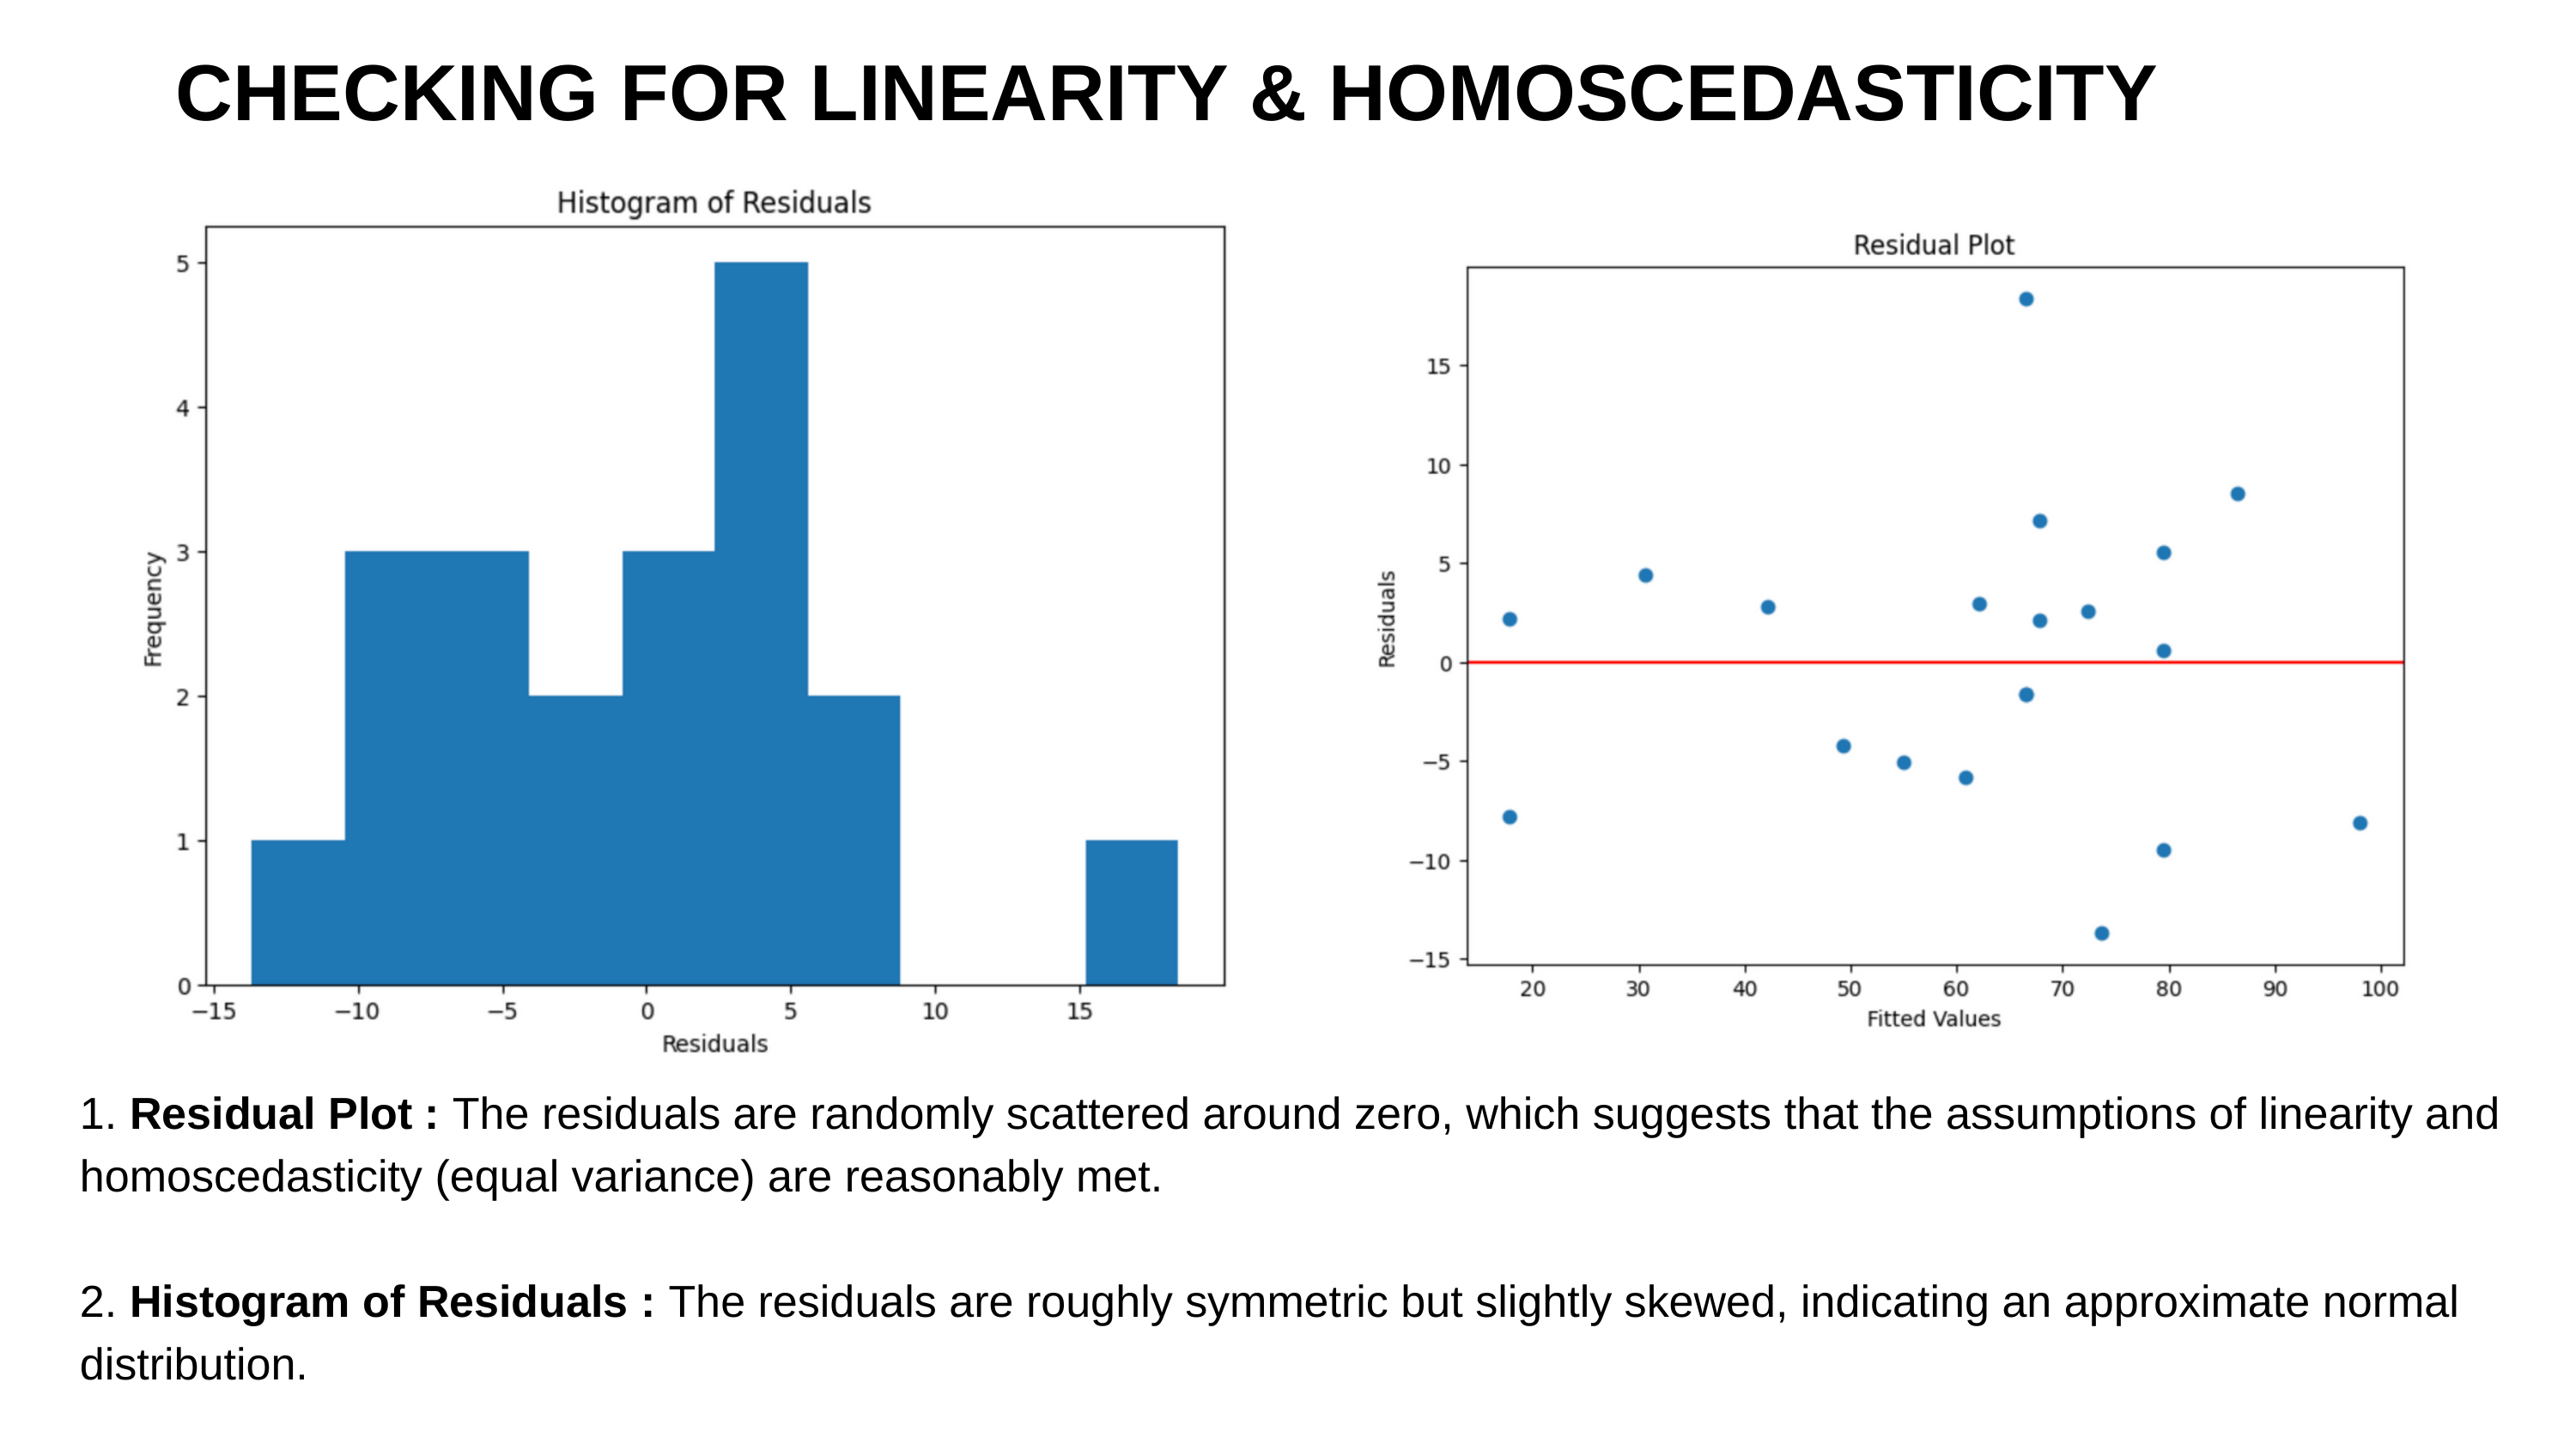

CHECKING FOR LINEARITY & HOMOSCEDASTICITY

1. Residual Plot : The residuals are randomly scattered around zero, which suggests that the assumptions of linearity and homoscedasticity (equal variance) are reasonably met.

2. Histogram of Residuals : The residuals are roughly symmetric but slightly skewed, indicating an approximate normal distribution.